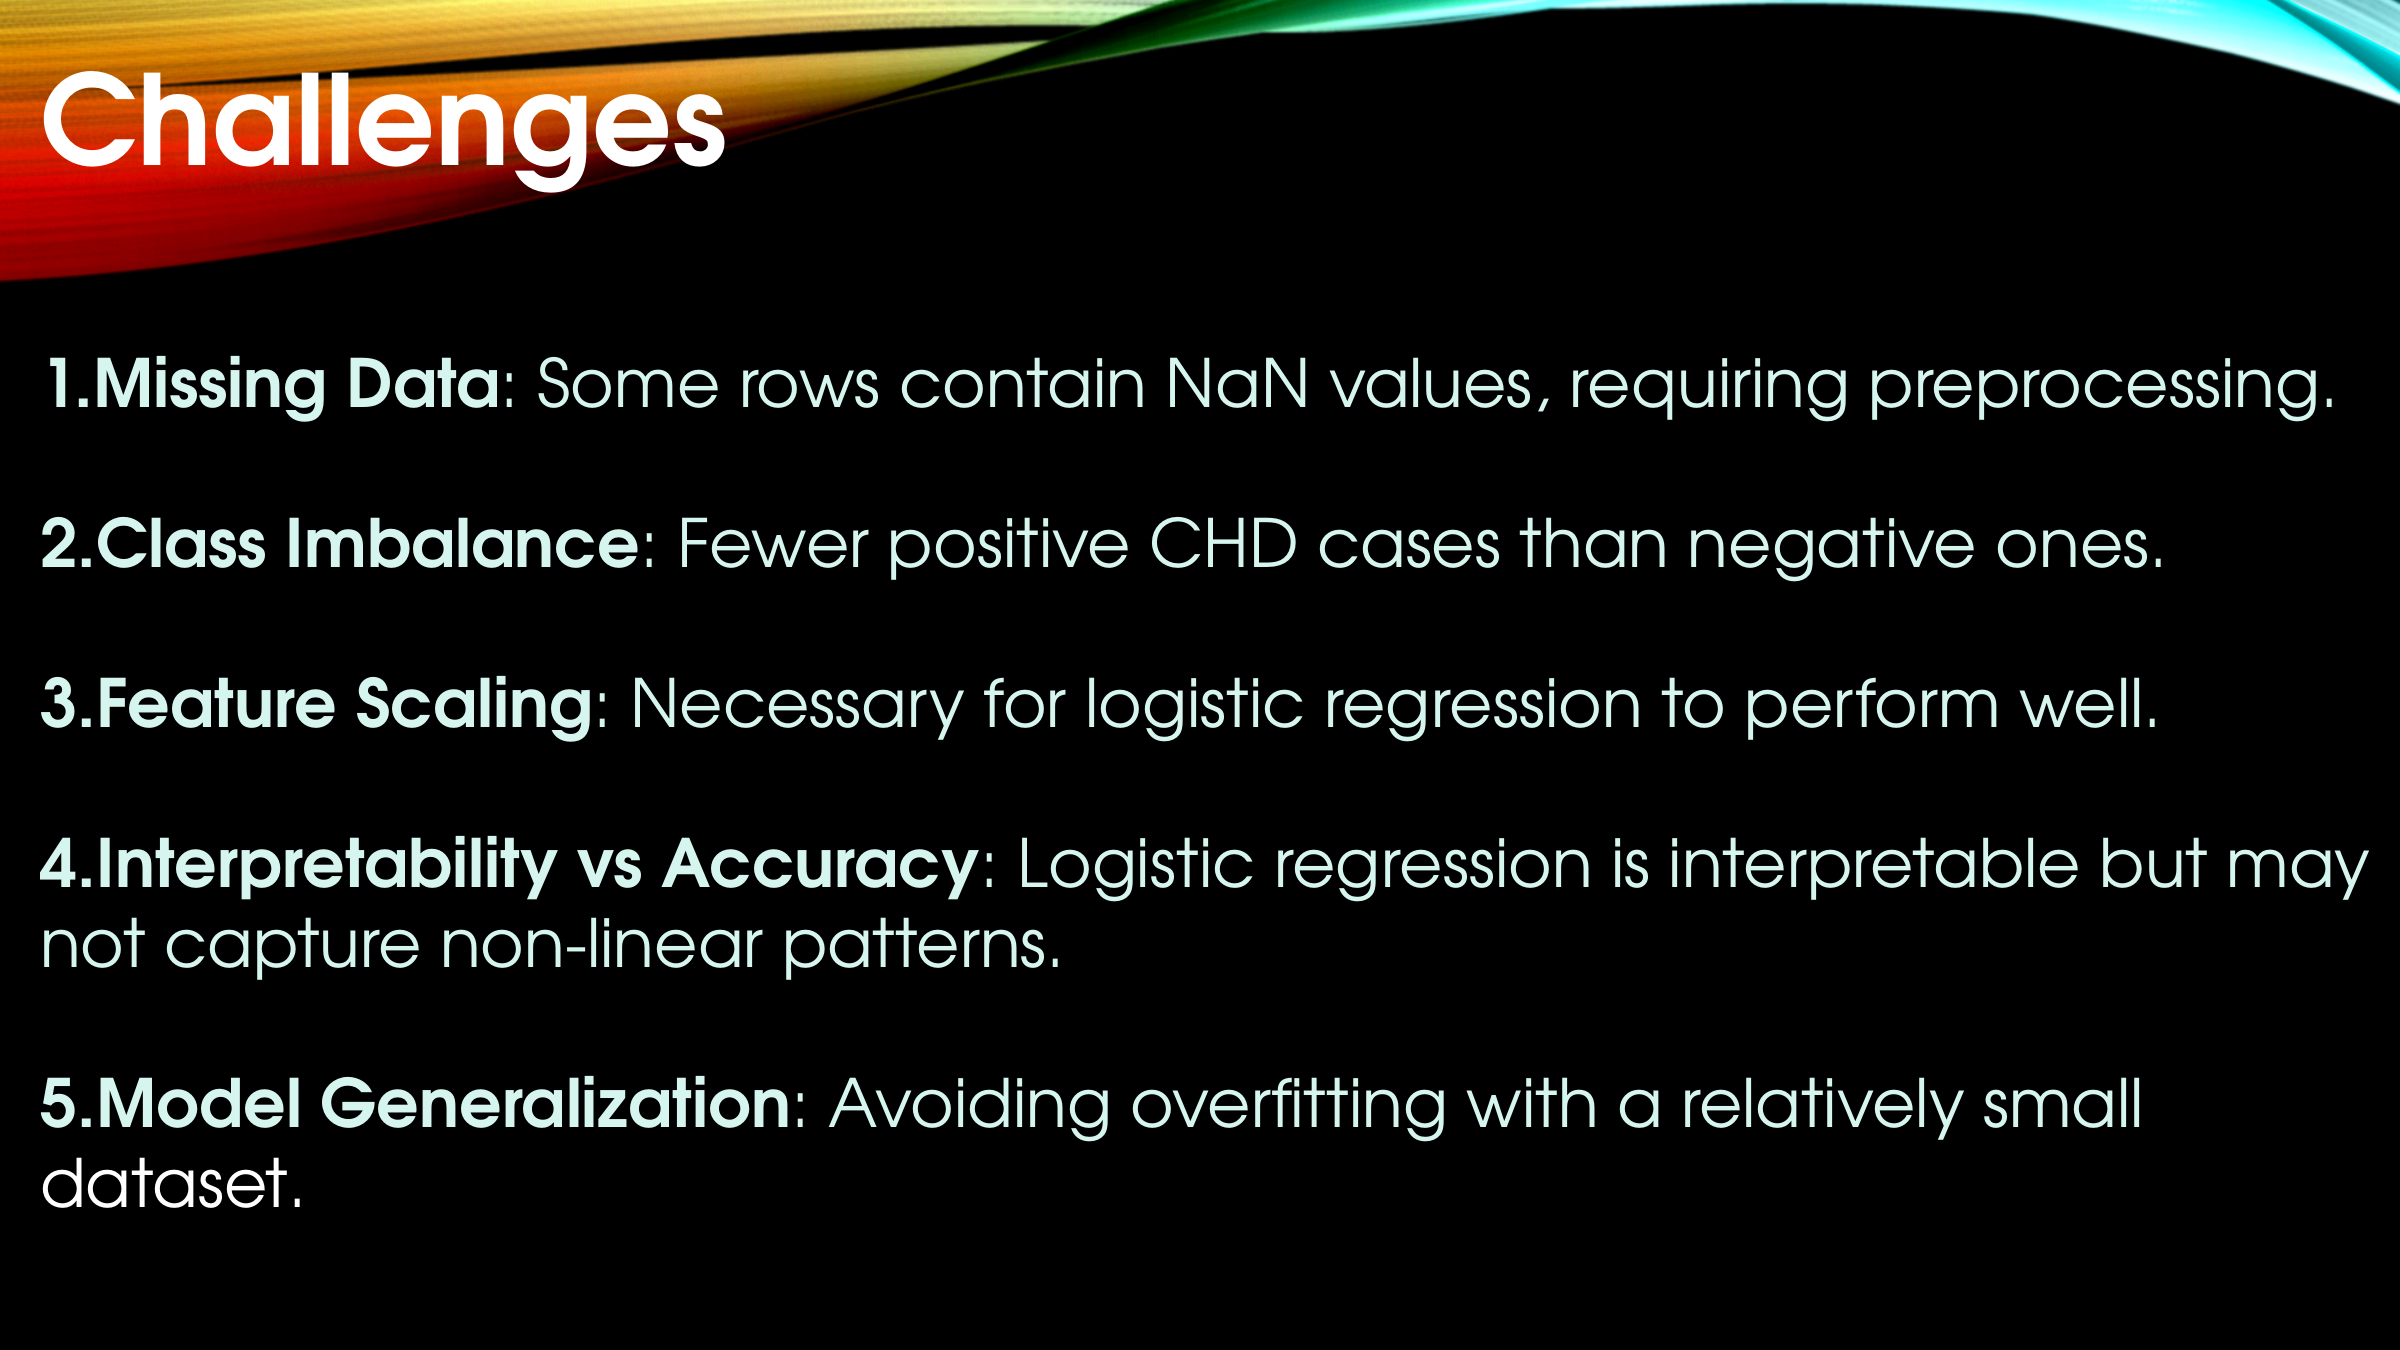

Challenges

Missing Data: Some rows contain NaN values, requiring preprocessing.

Class Imbalance: Fewer positive CHD cases than negative ones.

Feature Scaling: Necessary for logistic regression to perform well.

Interpretability vs Accuracy: Logistic regression is interpretable but may not capture non-linear patterns.

Model Generalization: Avoiding overfitting with a relatively small dataset.